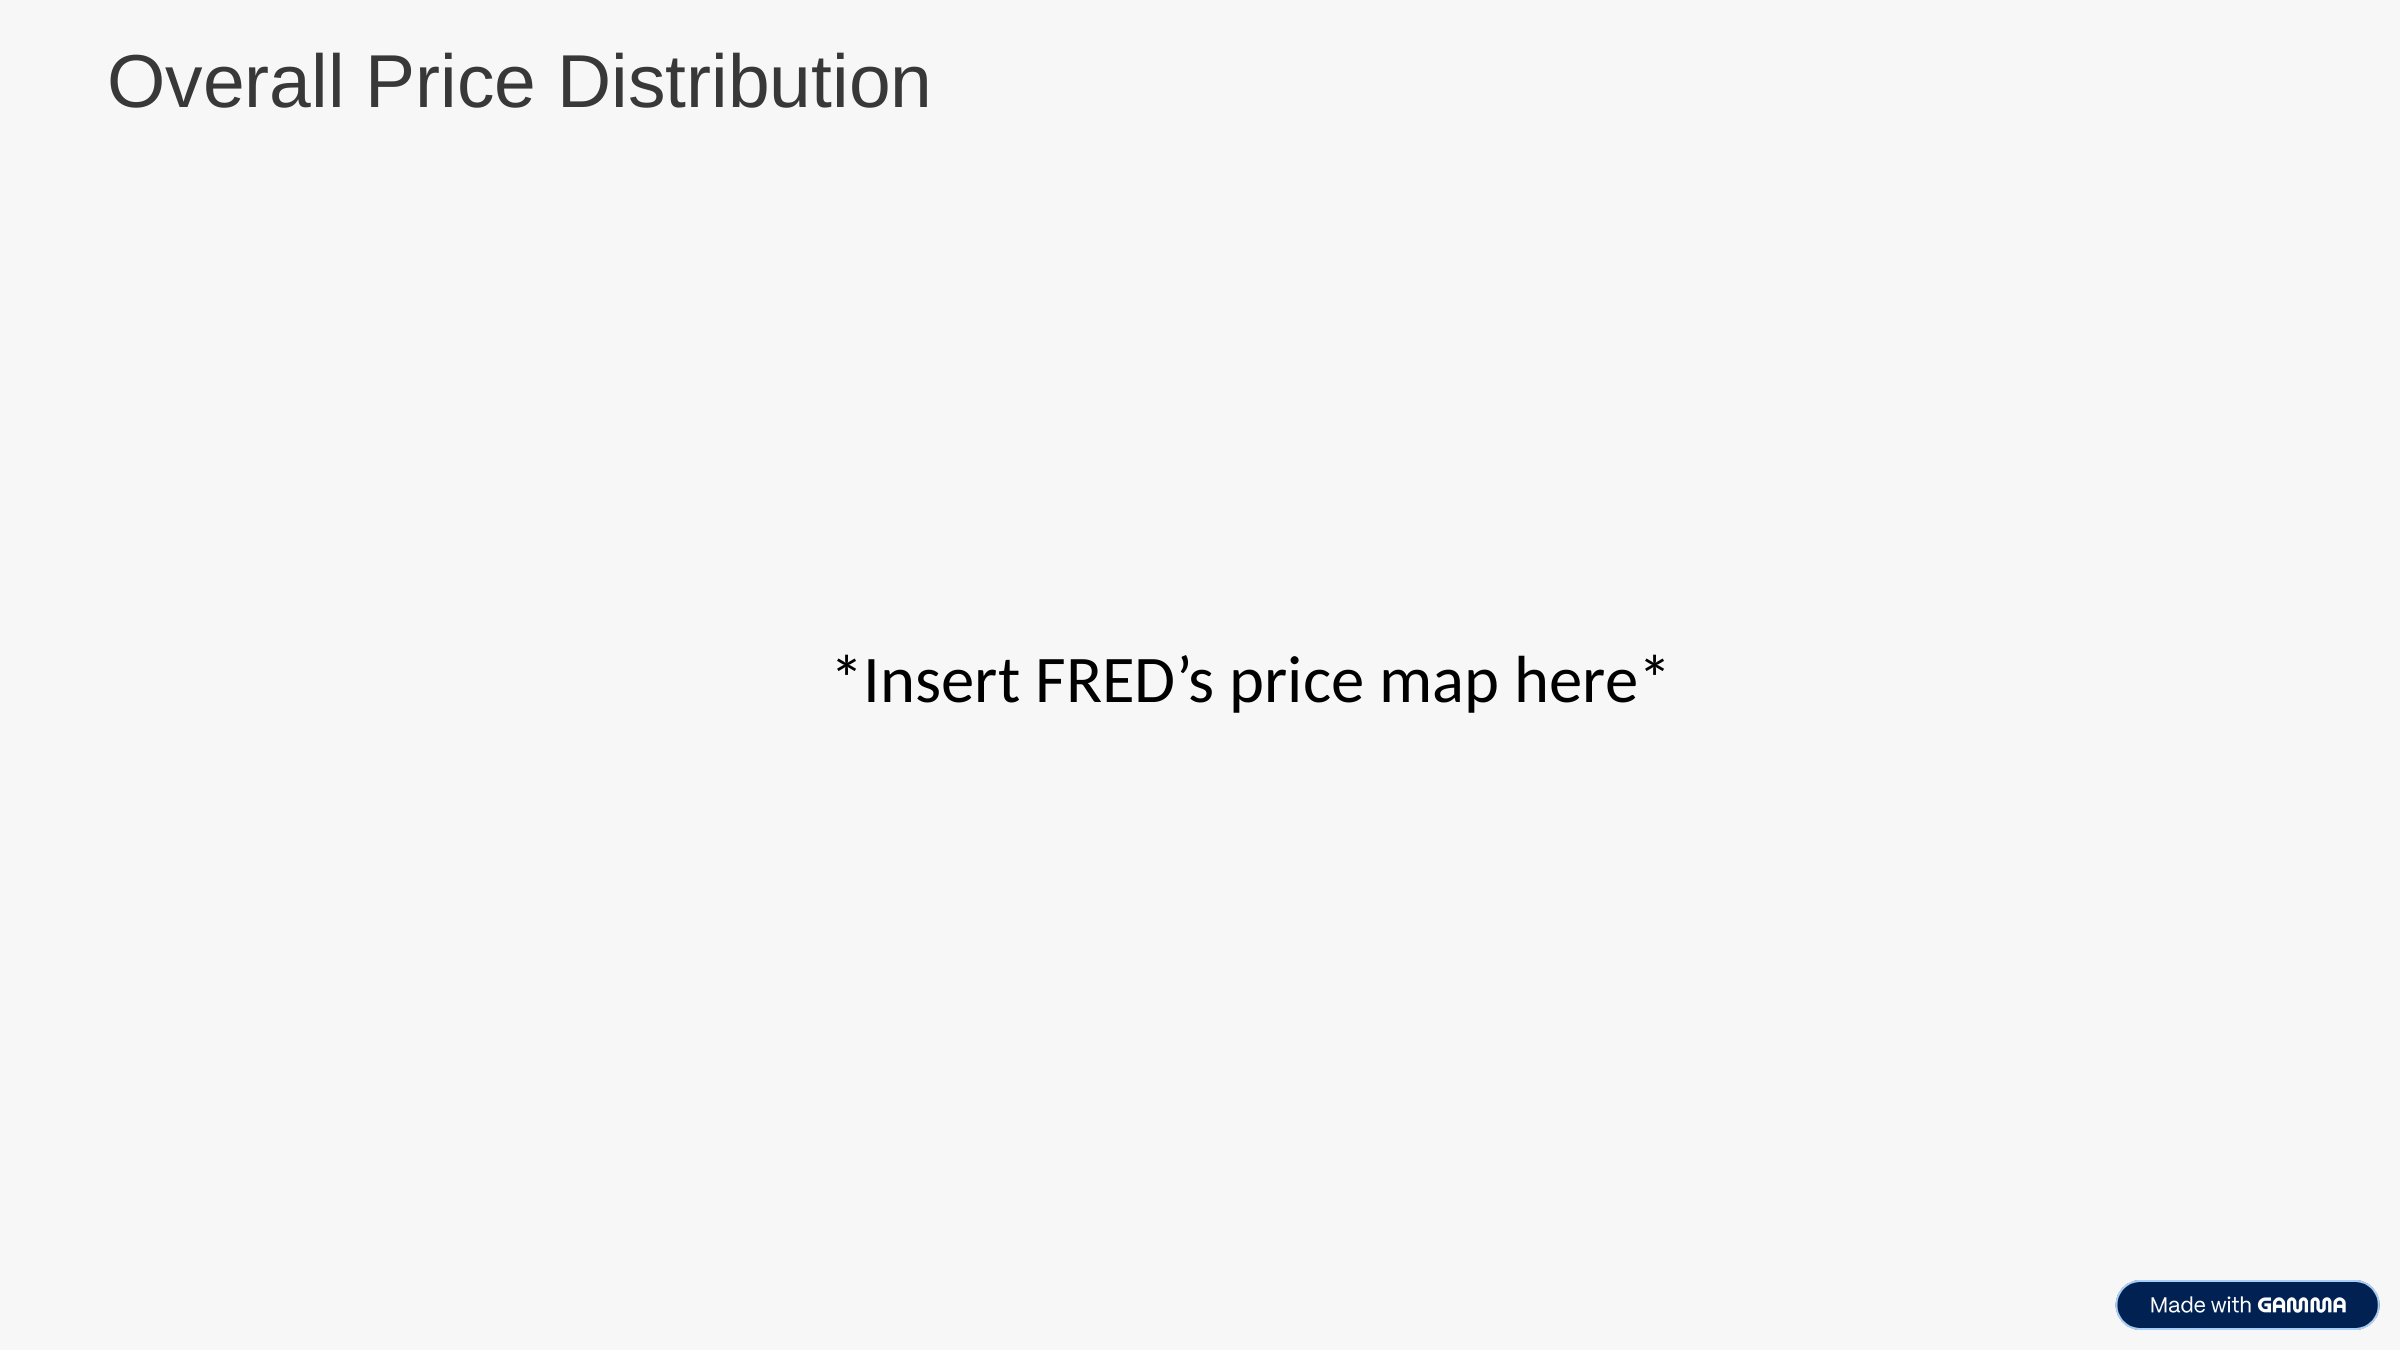

Overall Price Distribution
*Insert FRED’s price map here*